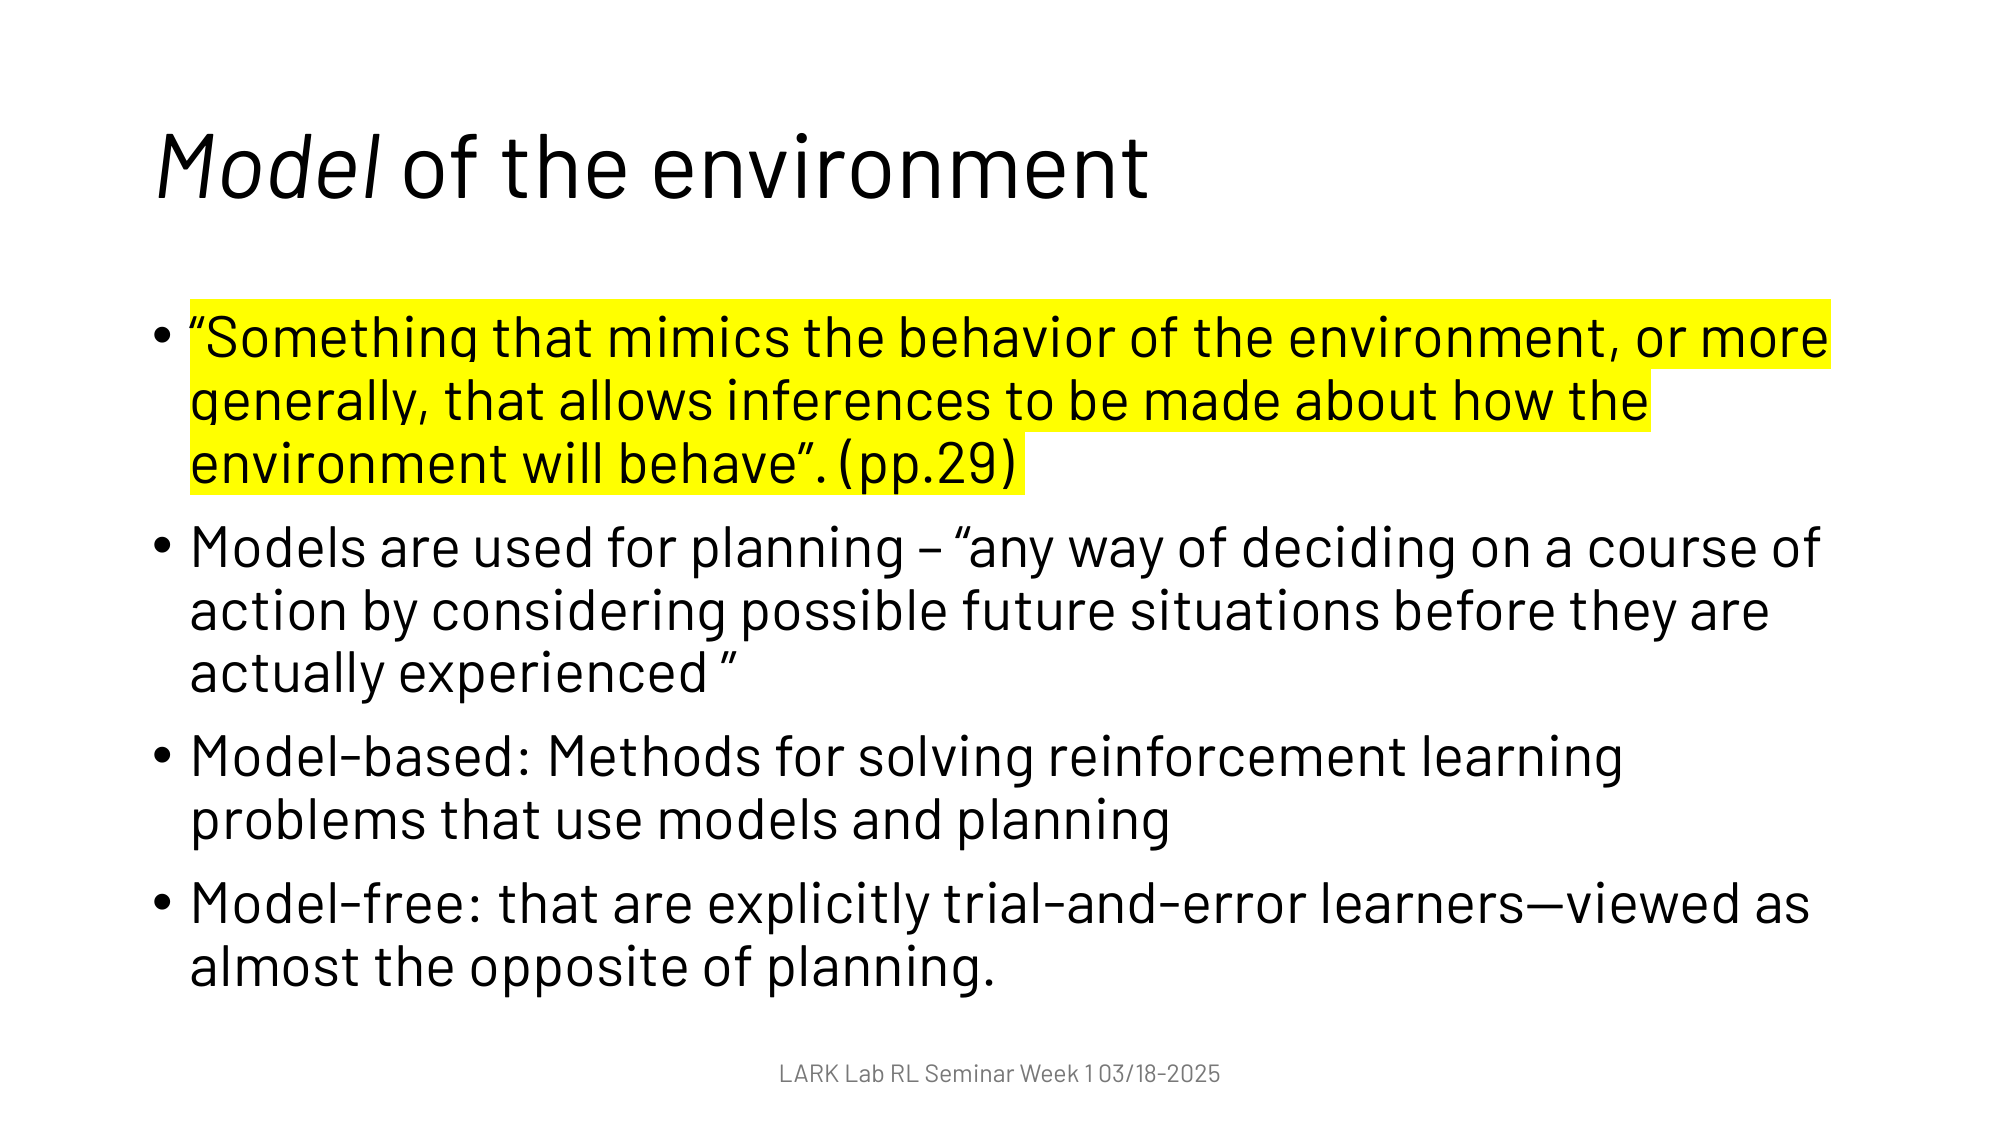

# Model of the environment
“Something that mimics the behavior of the environment, or more generally, that allows inferences to be made about how the environment will behave”. (pp.29)
Models are used for planning – “any way of deciding on a course of action by considering possible future situations before they are actually experienced ”
Model-based: Methods for solving reinforcement learning problems that use models and planning
Model-free: that are explicitly trial-and-error learners—viewed as almost the opposite of planning.

LARK Lab RL Seminar Week 1 03/18-2025